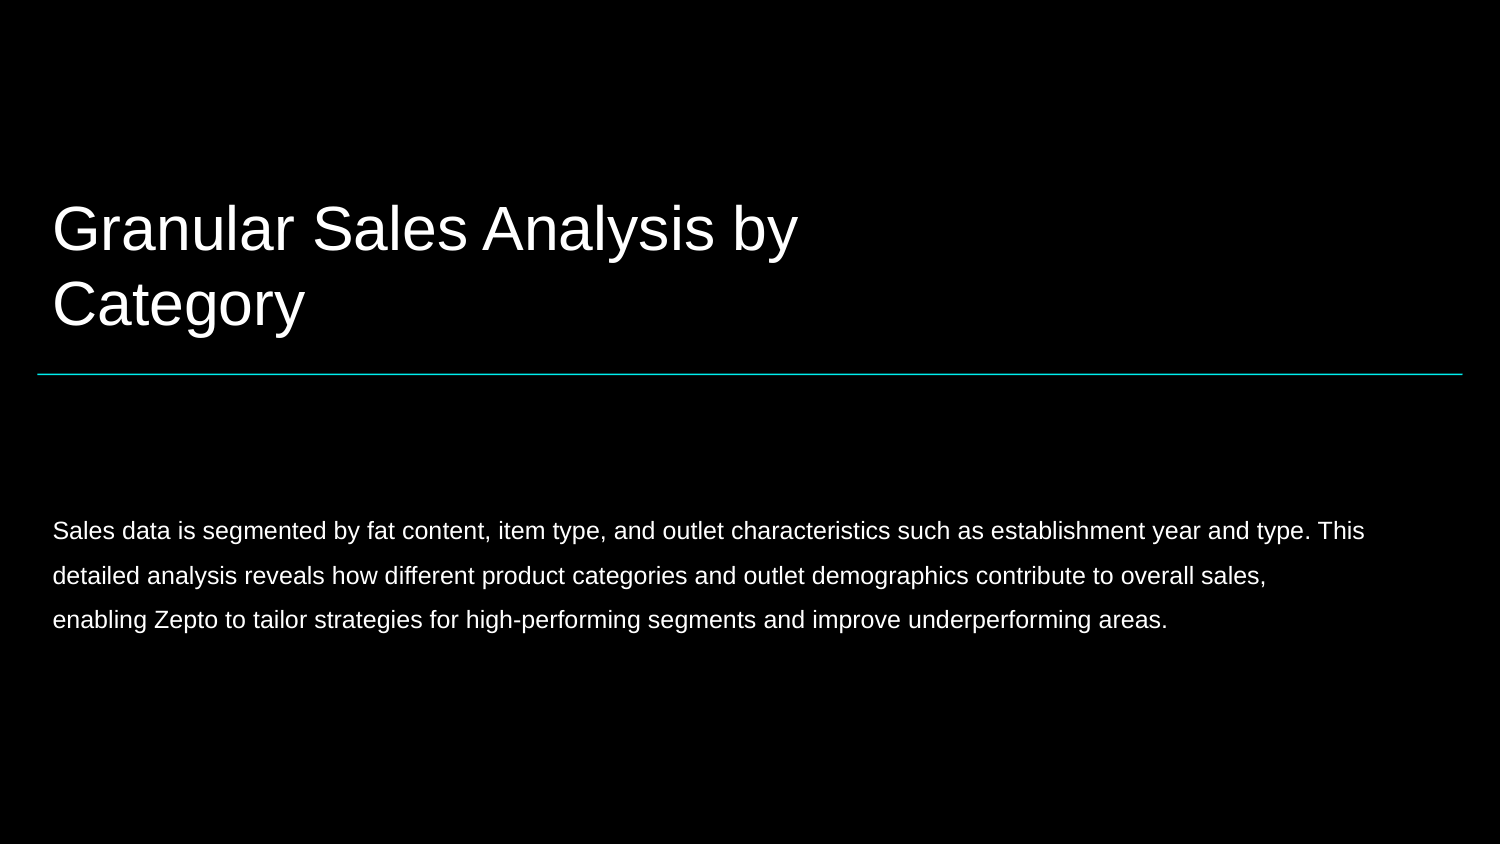

# Granular Sales Analysis by Category
Sales data is segmented by fat content, item type, and outlet characteristics such as establishment year and type. This detailed analysis reveals how different product categories and outlet demographics contribute to overall sales, enabling Zepto to tailor strategies for high-performing segments and improve underperforming areas.